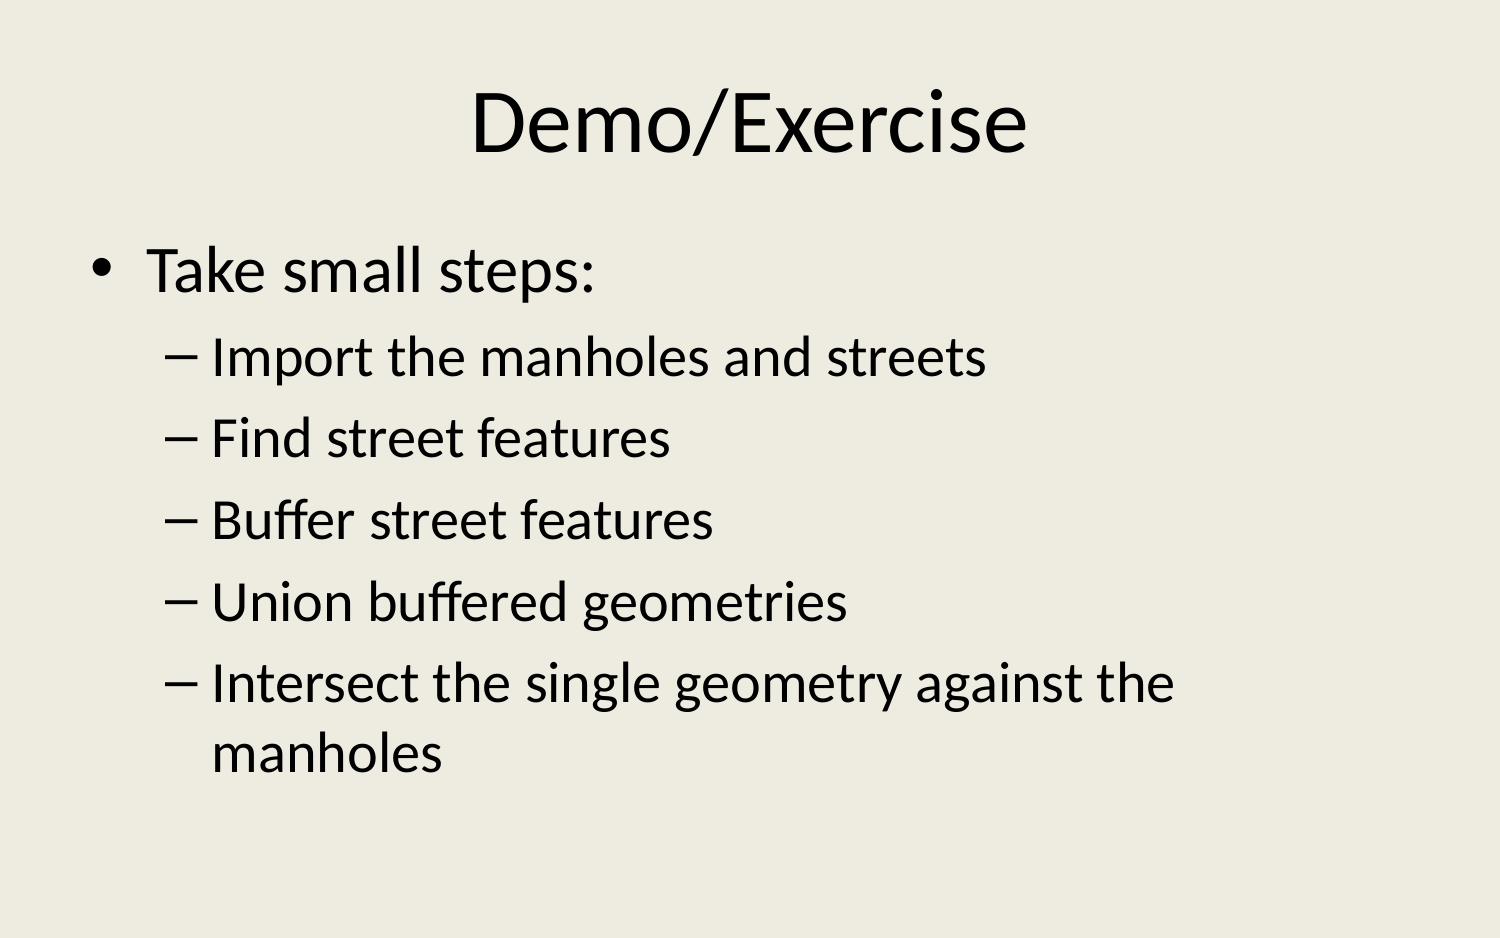

# Demo/Exercise
Take small steps:
Import the manholes and streets
Find street features
Buffer street features
Union buffered geometries
Intersect the single geometry against the manholes